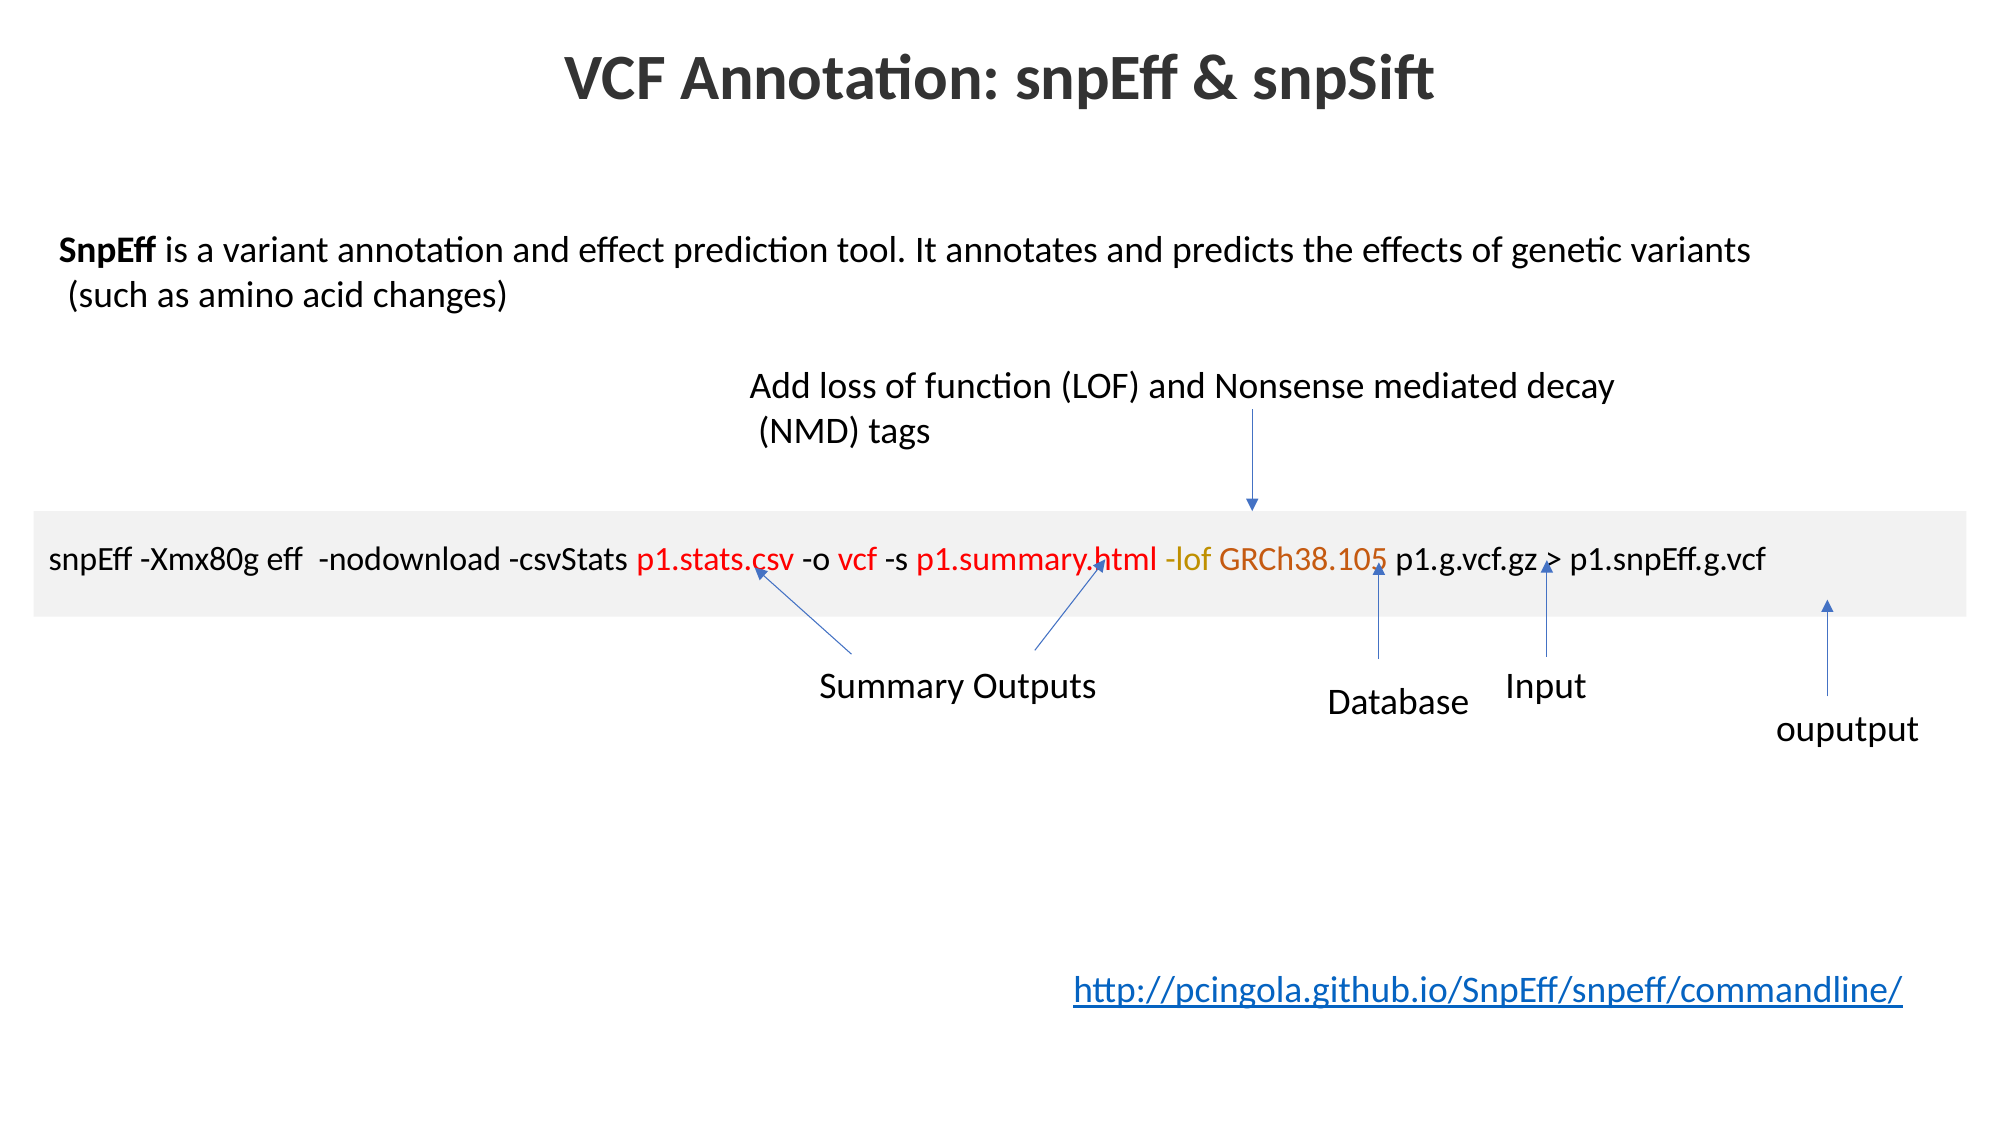

VCF Annotation: snpEff & snpSift
SnpEff is a variant annotation and effect prediction tool. It annotates and predicts the effects of genetic variants
 (such as amino acid changes)
Add loss of function (LOF) and Nonsense mediated decay
 (NMD) tags
snpEff -Xmx80g eff  -nodownload -csvStats p1.stats.csv -o vcf -s p1.summary.html -lof GRCh38.105 p1.g.vcf.gz > p1.snpEff.g.vcf
Input
Summary Outputs
Database
ouputput
http://pcingola.github.io/SnpEff/snpeff/commandline/